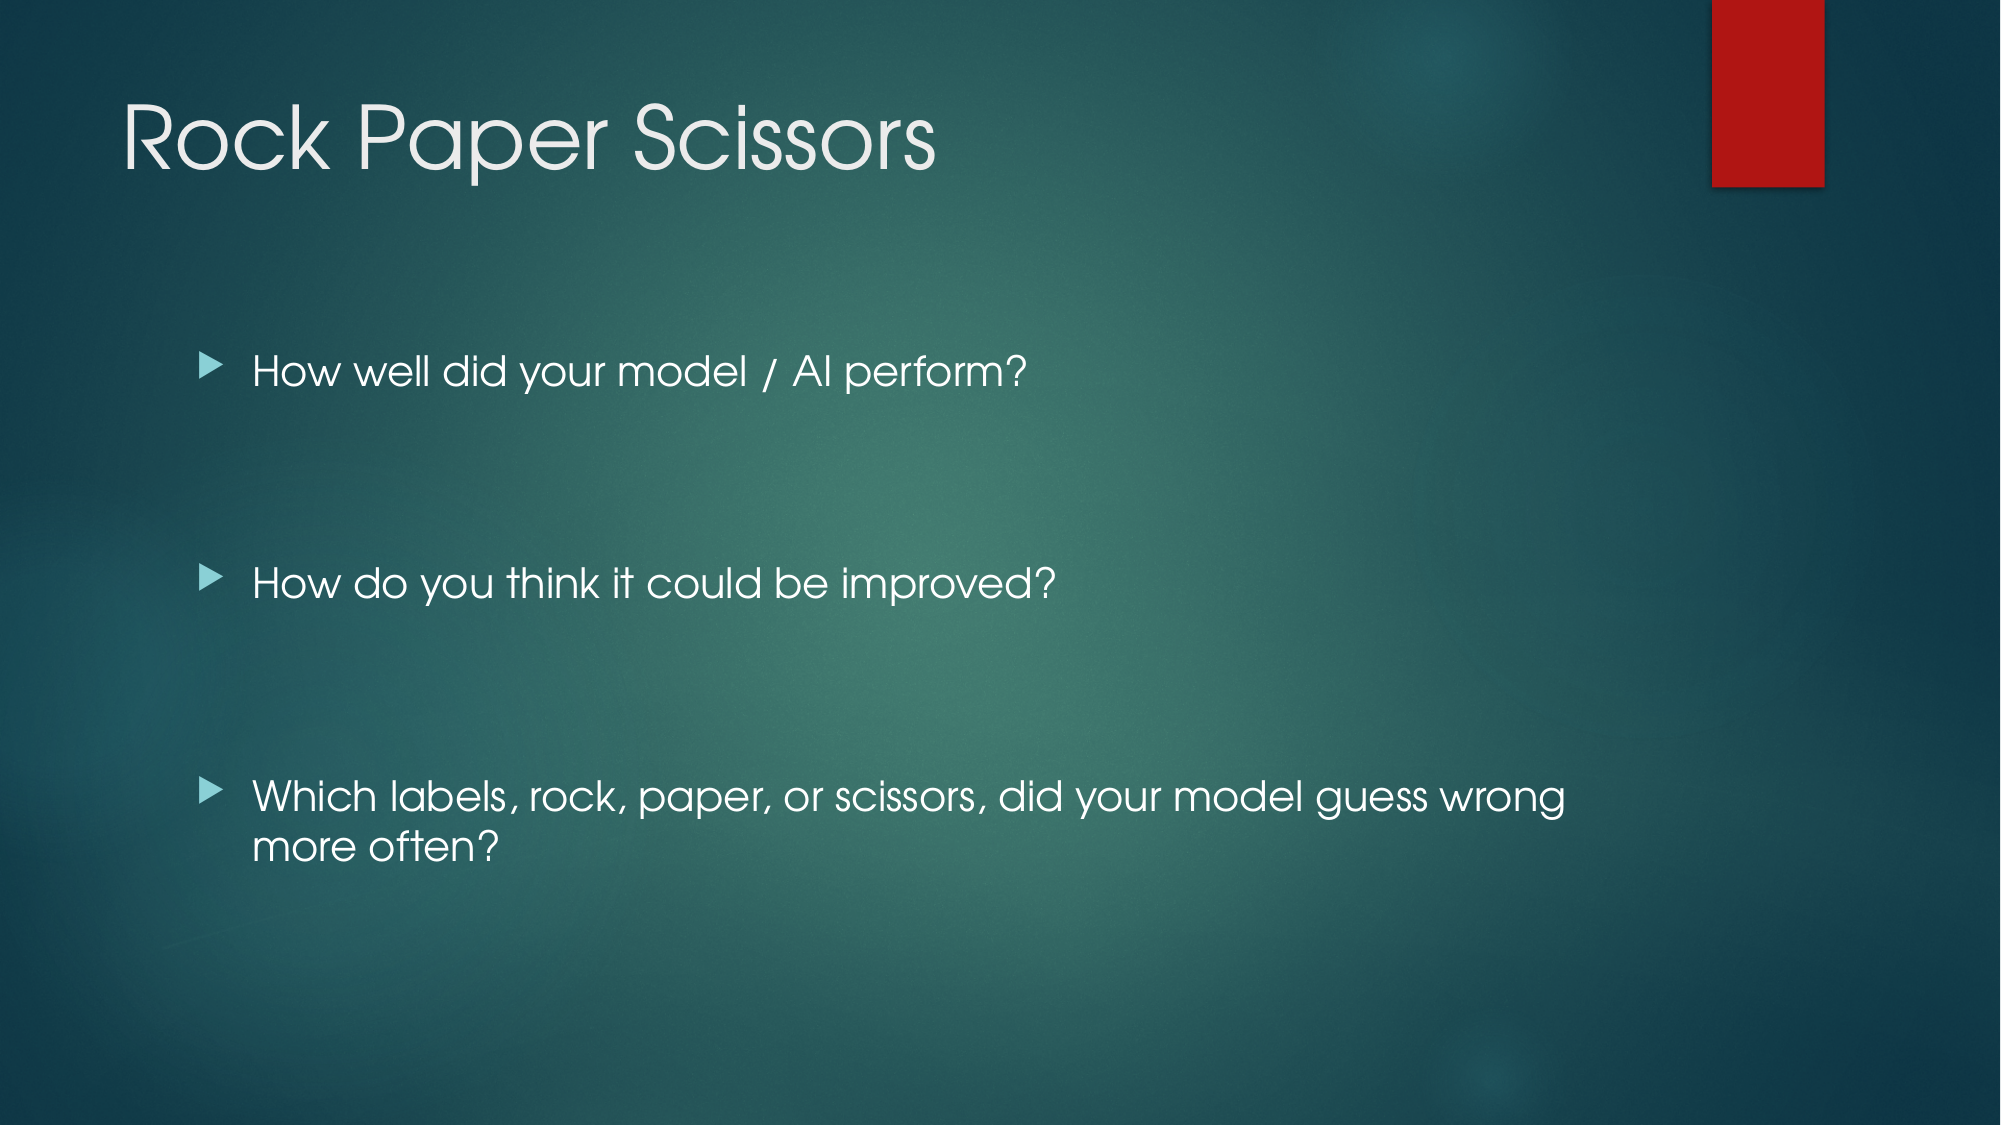

# Rock Paper Scissors
How well did your model / AI perform?

How do you think it could be improved?

Which labels, rock, paper, or scissors, did your model guess wrong more often?